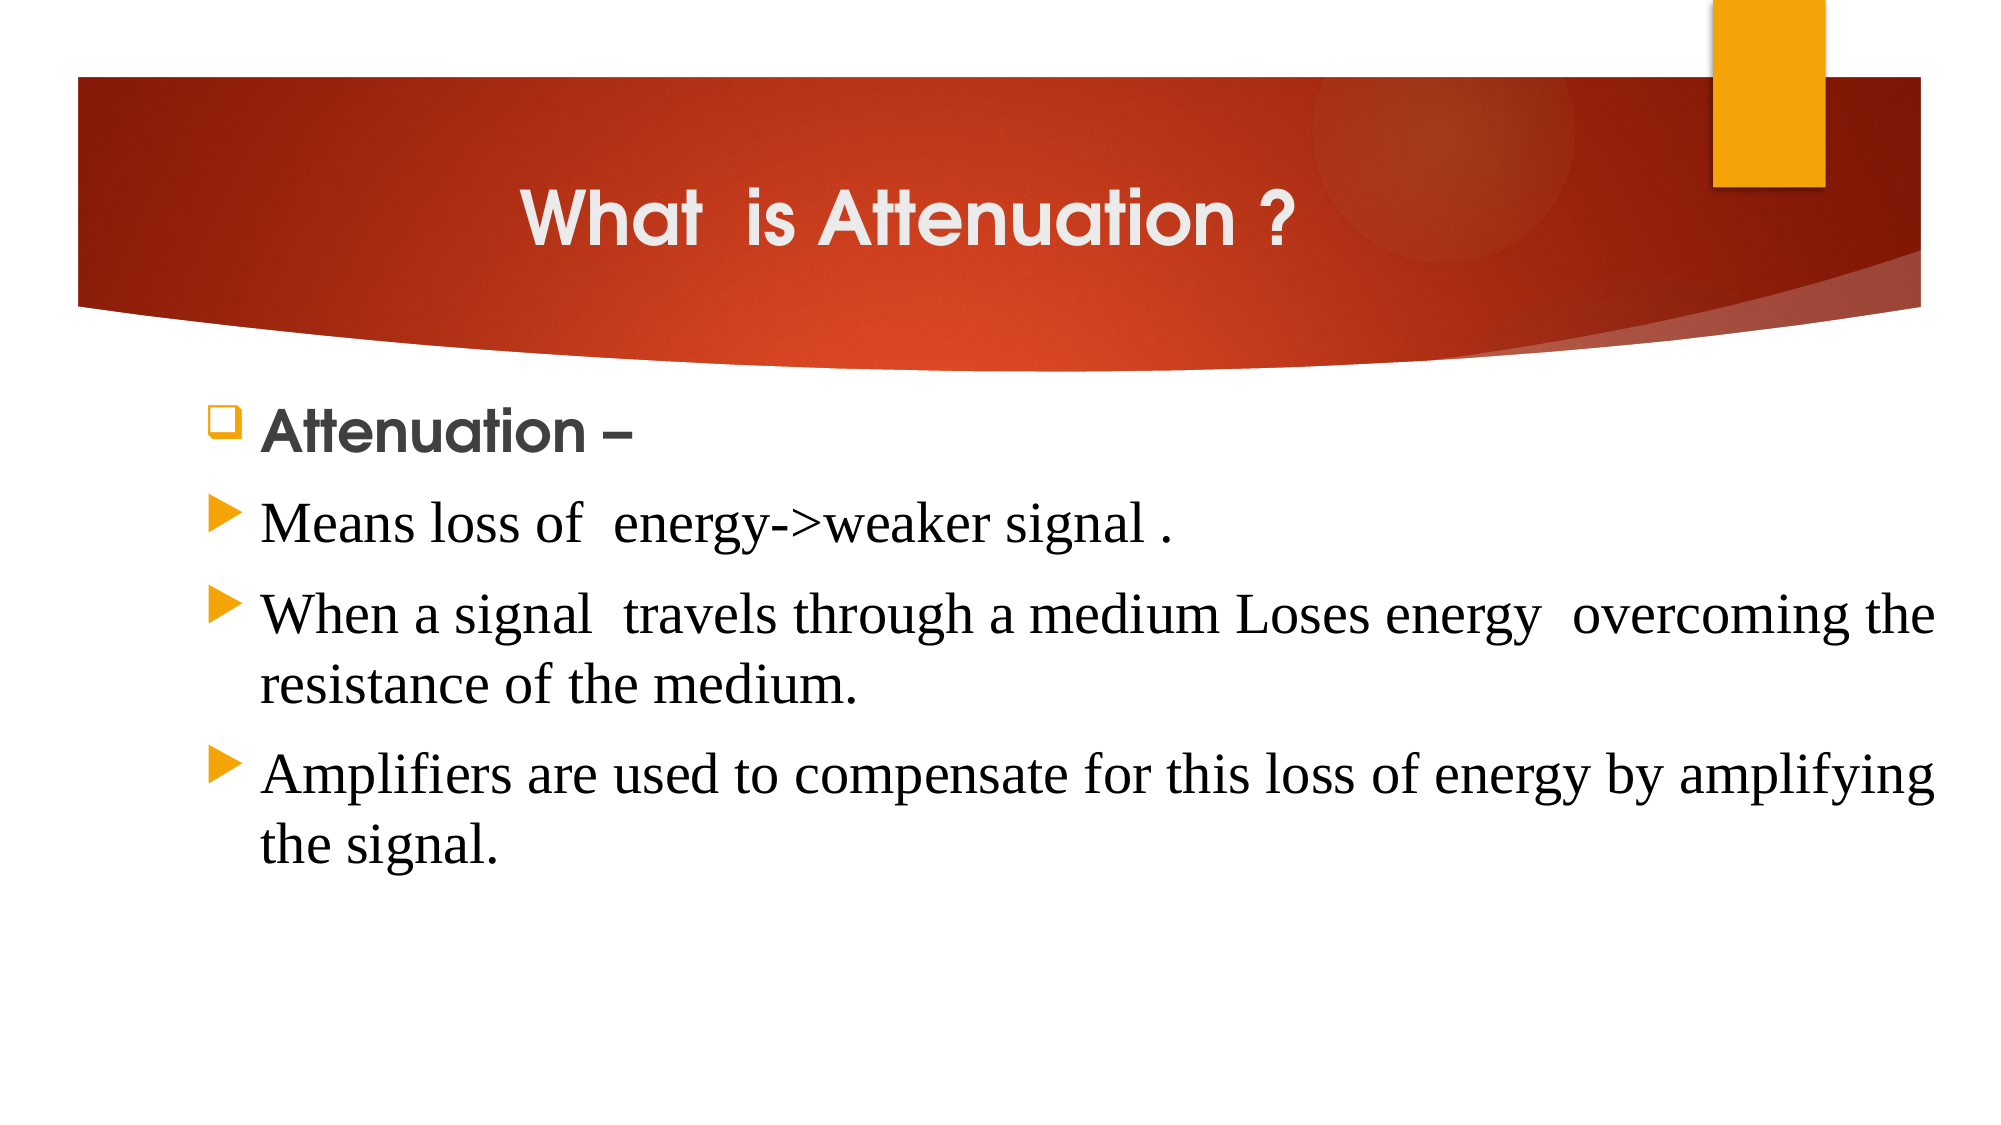

# What  is Attenuation ?
Attenuation –
Means loss of  energy->weaker signal .
When a signal  travels through a medium Loses energy  overcoming the resistance of the medium.
Amplifiers are used to compensate for this loss of energy by amplifying the signal.